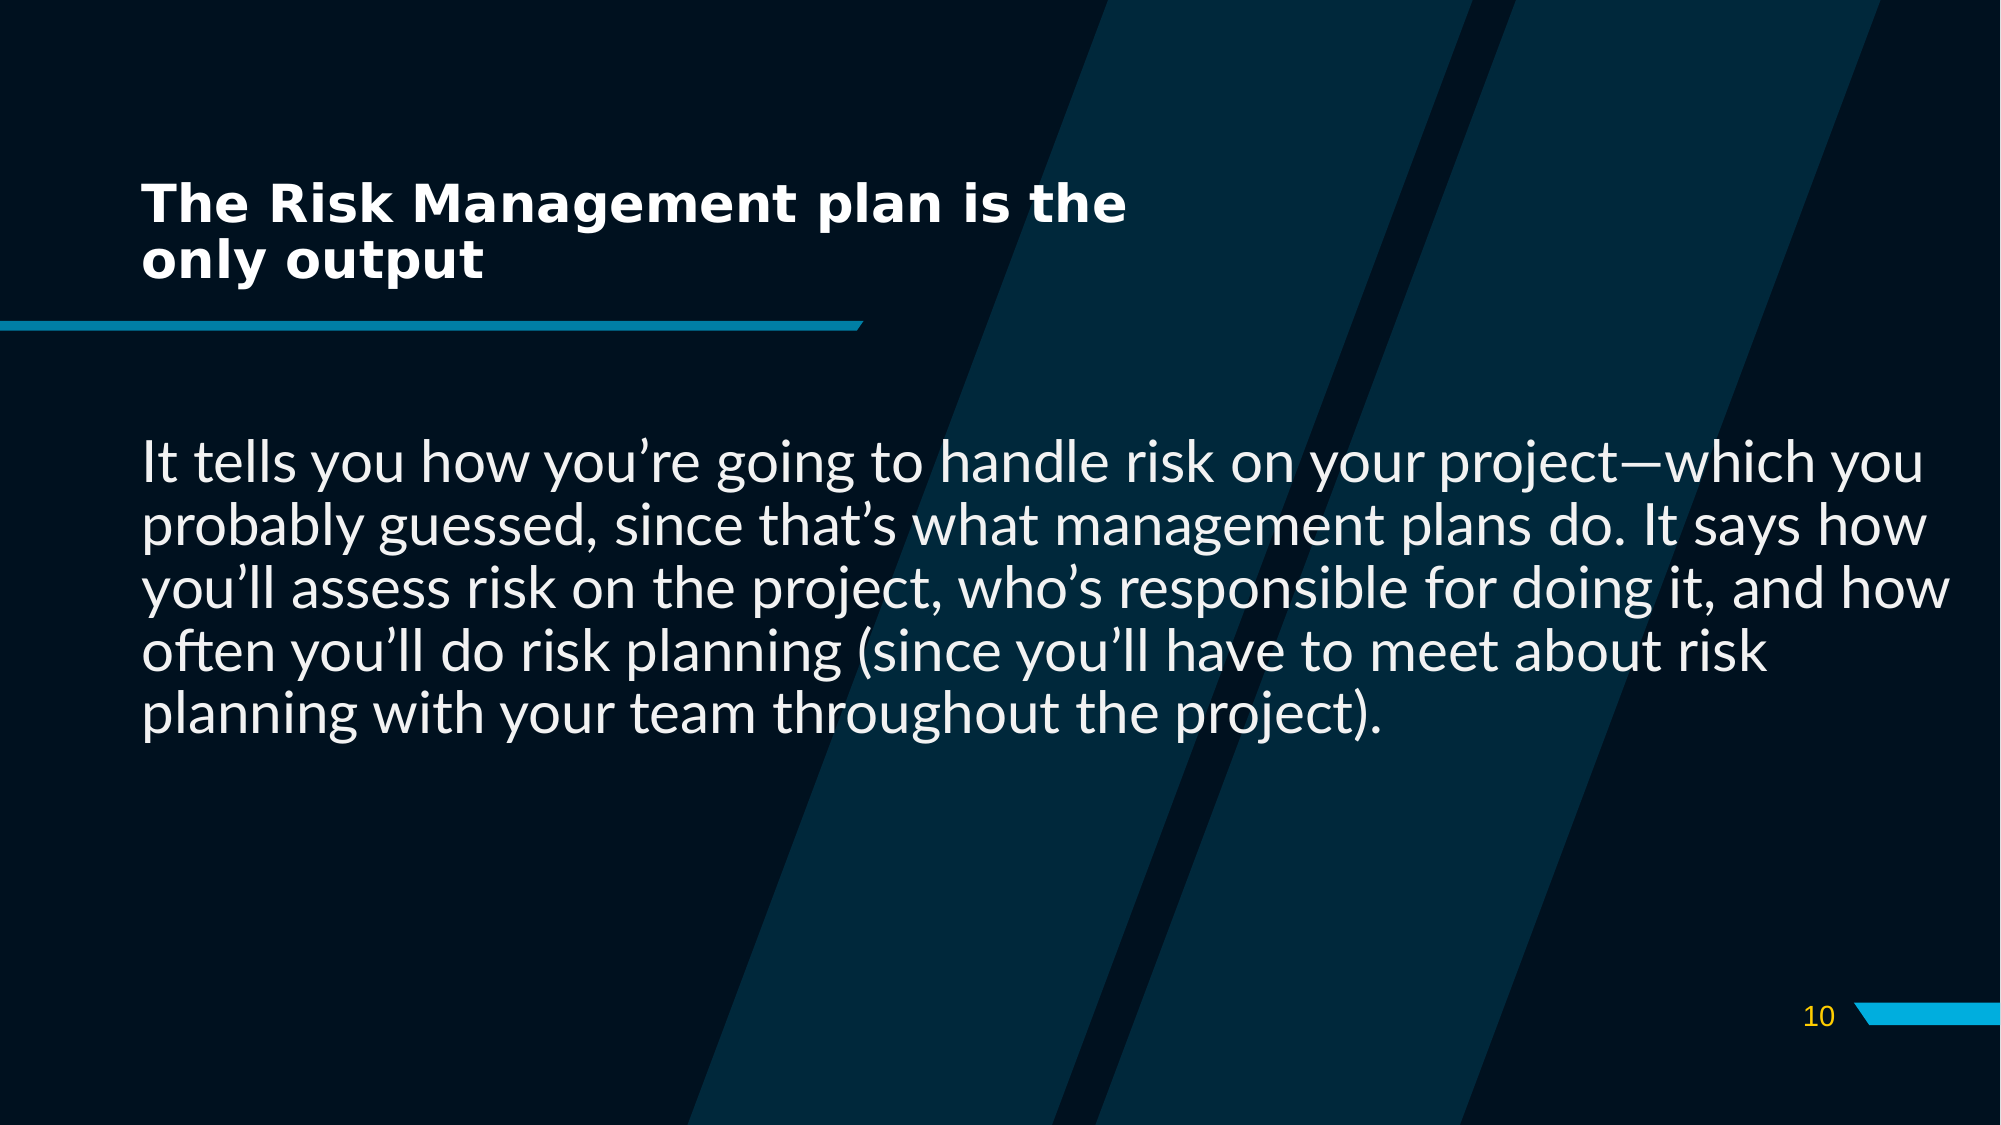

# The Risk Management plan is the only output
It tells you how you’re going to handle risk on your project—which you probably guessed, since that’s what management plans do. It says how you’ll assess risk on the project, who’s responsible for doing it, and how often you’ll do risk planning (since you’ll have to meet about risk planning with your team throughout the project).

10